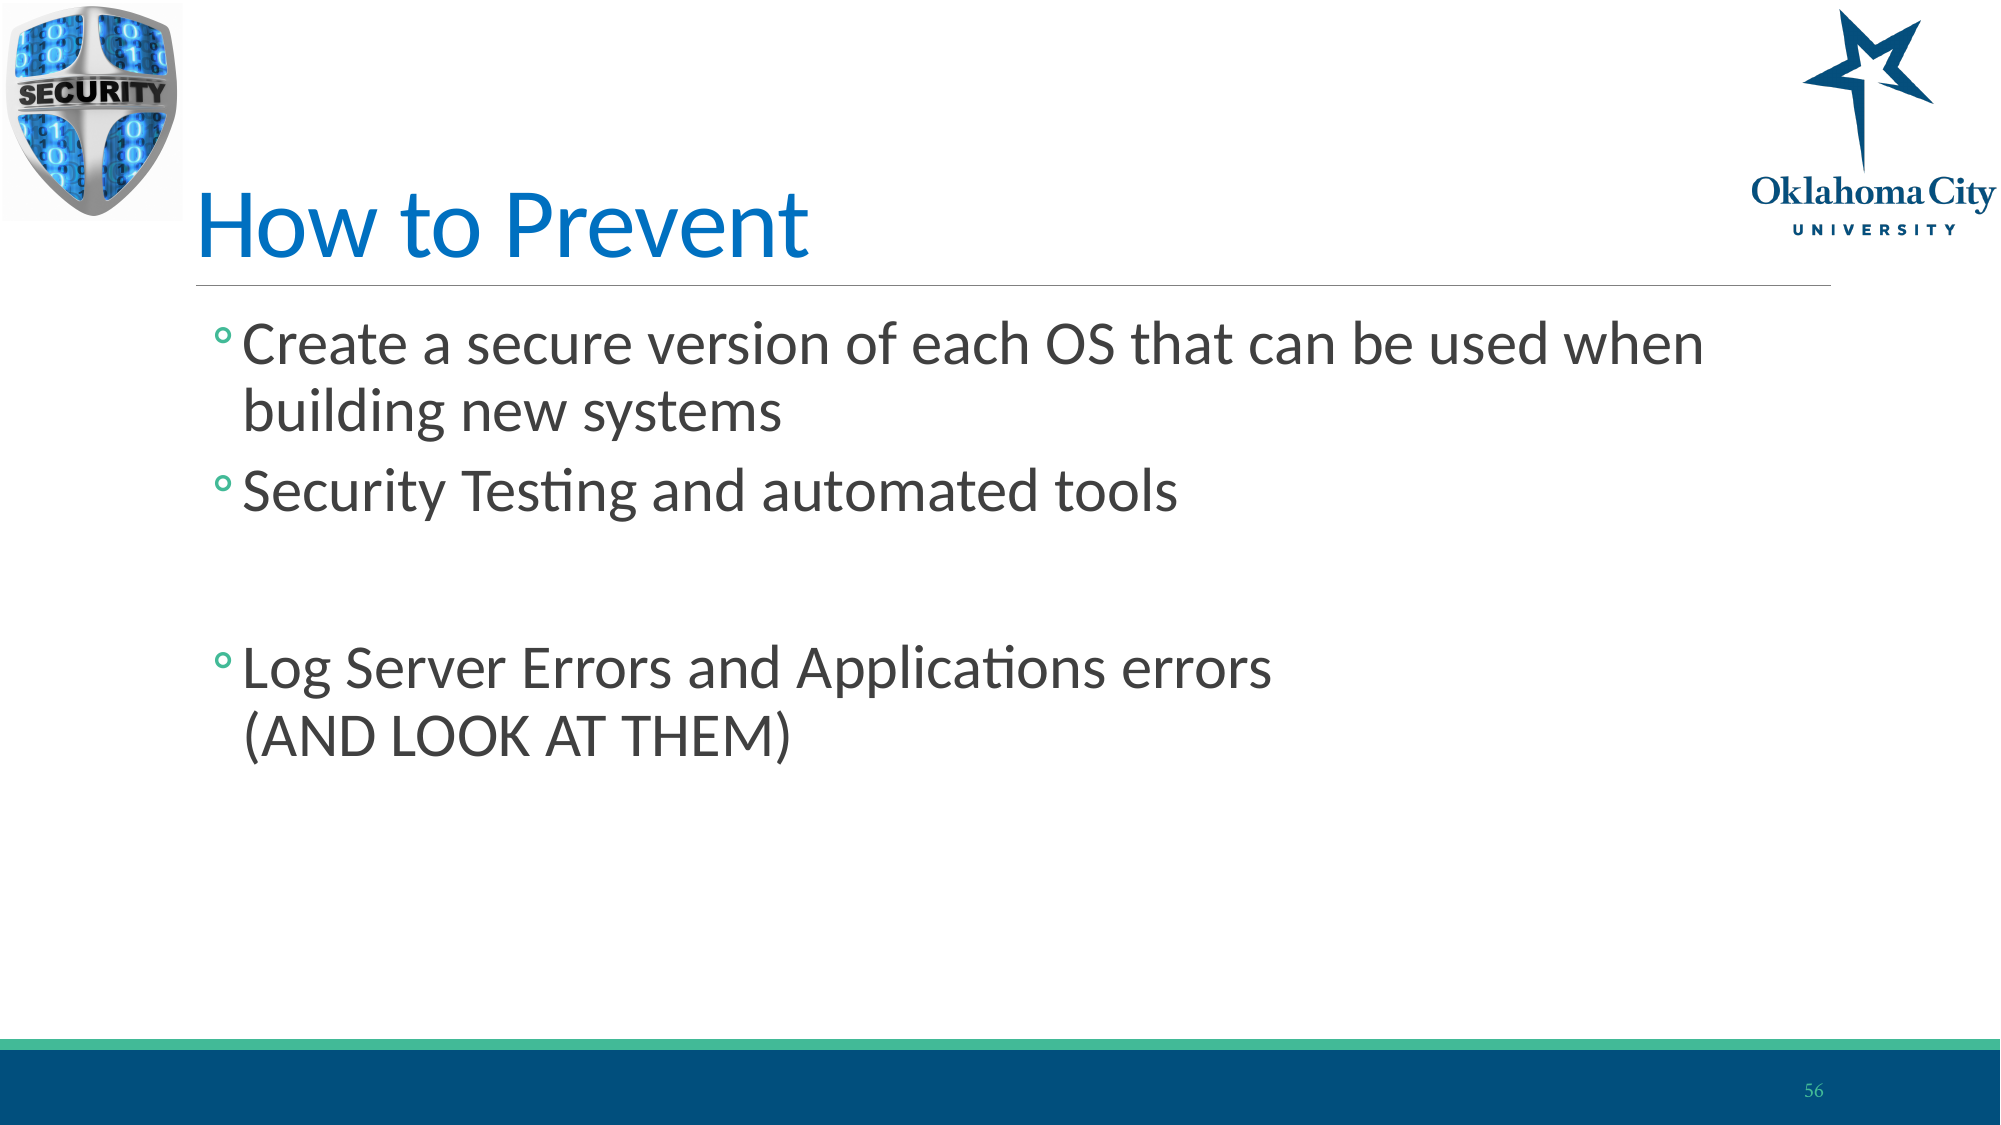

# How to Prevent
Create a secure version of each OS that can be used when building new systems
Security Testing and automated tools

Log Server Errors and Applications errors
(AND LOOK AT THEM)

56